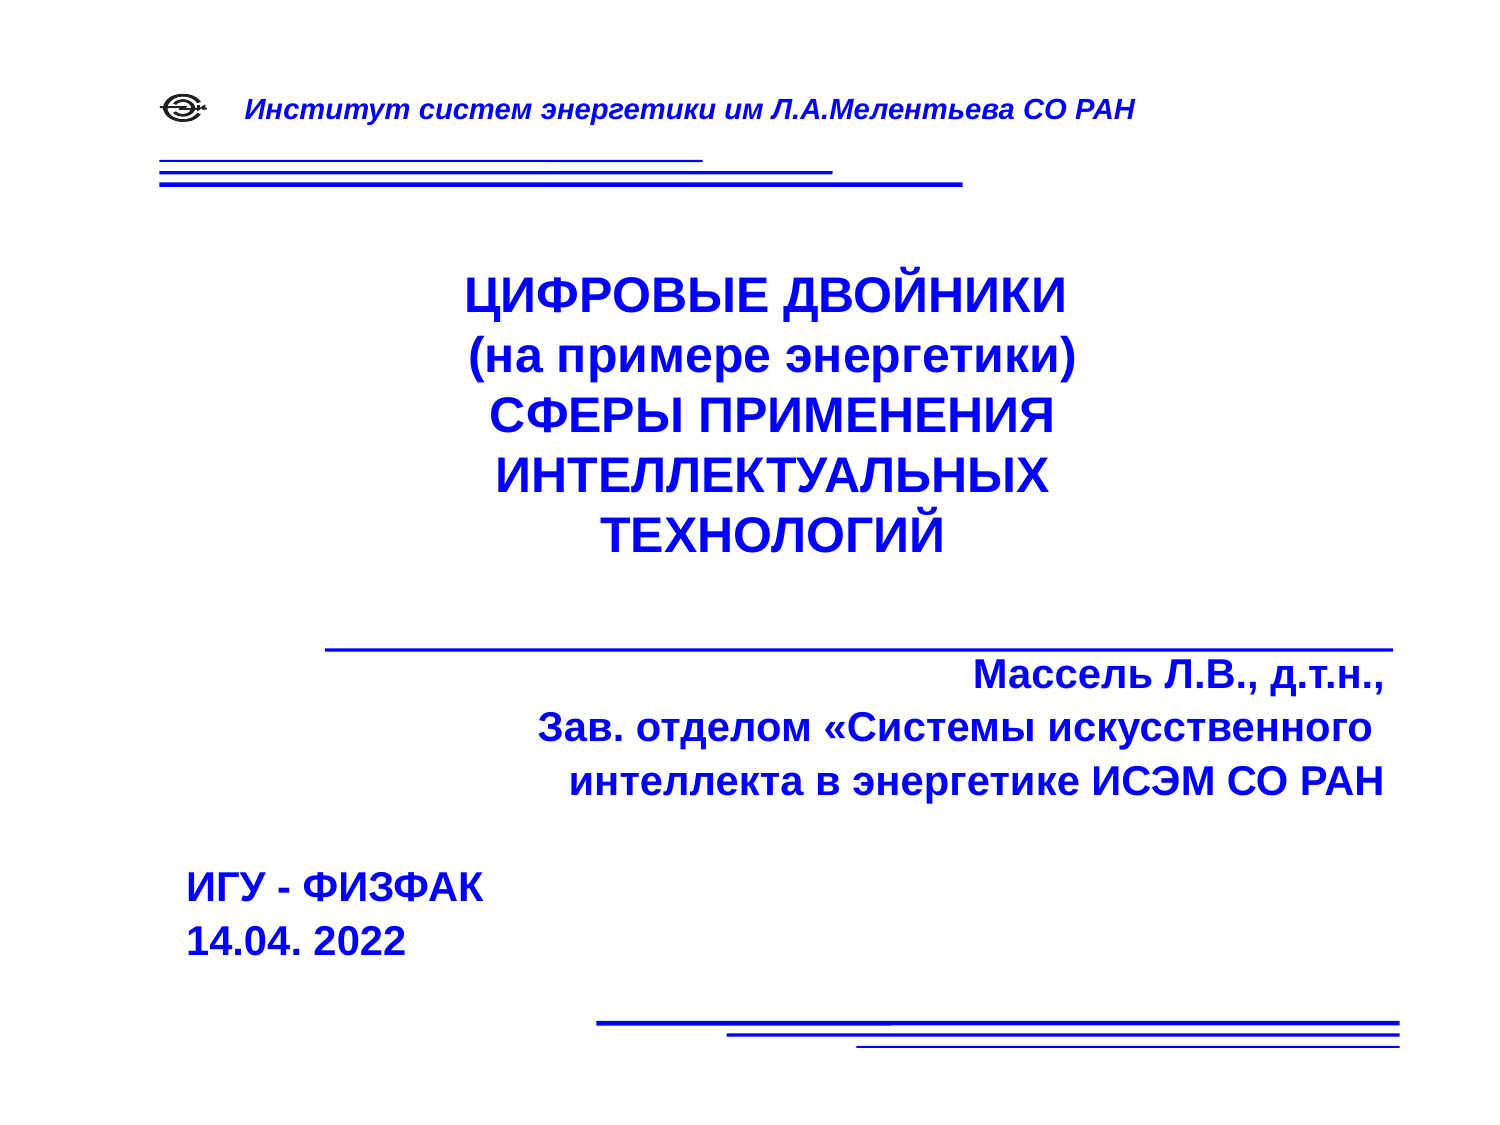

# ЦИФРОВЫЕ ДВОЙНИКИ (на примере энергетики) СФЕРЫ ПРИМЕНЕНИЯ ИНТЕЛЛЕКТУАЛЬНЫХ ТЕХНОЛОГИЙ
Массель Л.В., д.т.н.,
Зав. отделом «Системы искусственного
интеллекта в энергетике ИСЭМ СО РАН

ИГУ - ФИЗФАК
14.04. 2022